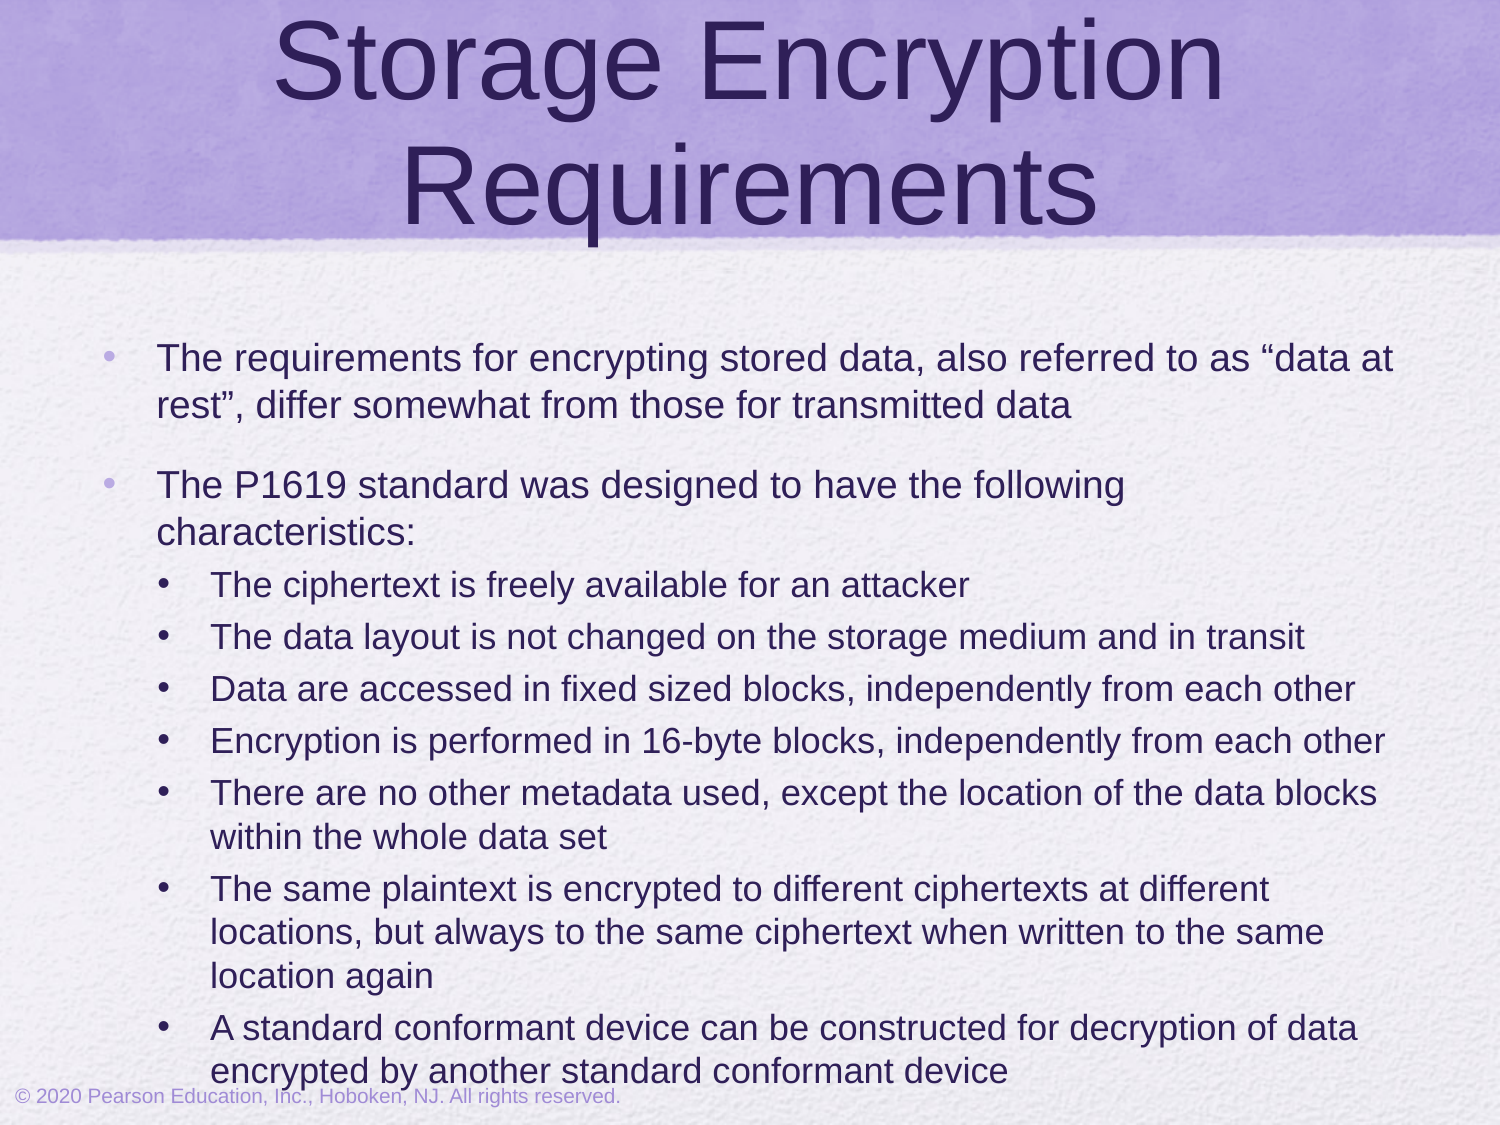

# Storage Encryption Requirements
The requirements for encrypting stored data, also referred to as “data at rest”, differ somewhat from those for transmitted data
The P1619 standard was designed to have the following characteristics:
The ciphertext is freely available for an attacker
The data layout is not changed on the storage medium and in transit
Data are accessed in fixed sized blocks, independently from each other
Encryption is performed in 16-byte blocks, independently from each other
There are no other metadata used, except the location of the data blocks within the whole data set
The same plaintext is encrypted to different ciphertexts at different locations, but always to the same ciphertext when written to the same location again
A standard conformant device can be constructed for decryption of data encrypted by another standard conformant device
© 2020 Pearson Education, Inc., Hoboken, NJ. All rights reserved.